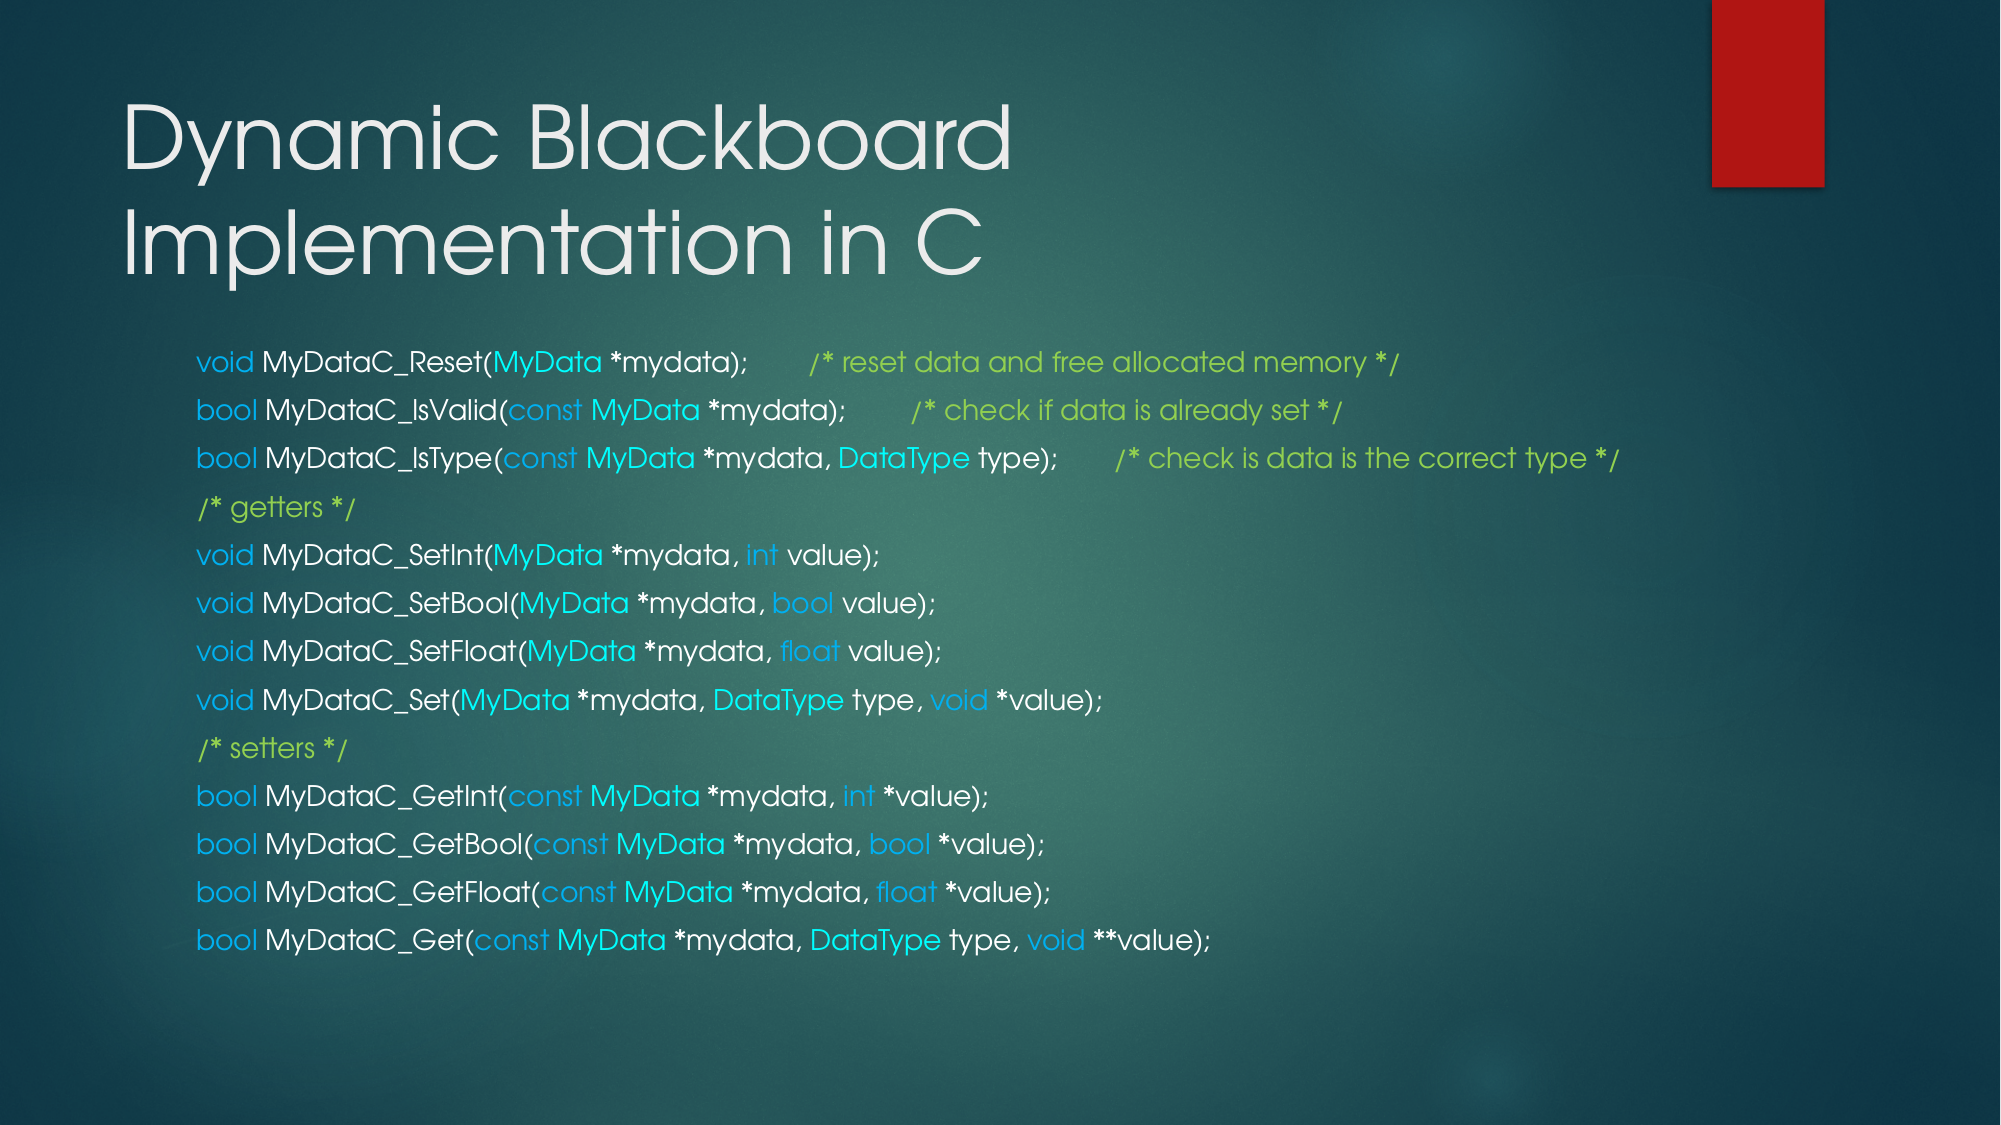

# Dynamic Blackboard Implementation in C
void MyDataC_Reset(MyData *mydata);			/* reset data and free allocated memory */
bool MyDataC_IsValid(const MyData *mydata);			/* check if data is already set */
bool MyDataC_IsType(const MyData *mydata, DataType type);	/* check is data is the correct type */
/* getters */
void MyDataC_SetInt(MyData *mydata, int value);
void MyDataC_SetBool(MyData *mydata, bool value);
void MyDataC_SetFloat(MyData *mydata, float value);
void MyDataC_Set(MyData *mydata, DataType type, void *value);
/* setters */
bool MyDataC_GetInt(const MyData *mydata, int *value);
bool MyDataC_GetBool(const MyData *mydata, bool *value);
bool MyDataC_GetFloat(const MyData *mydata, float *value);
bool MyDataC_Get(const MyData *mydata, DataType type, void **value);